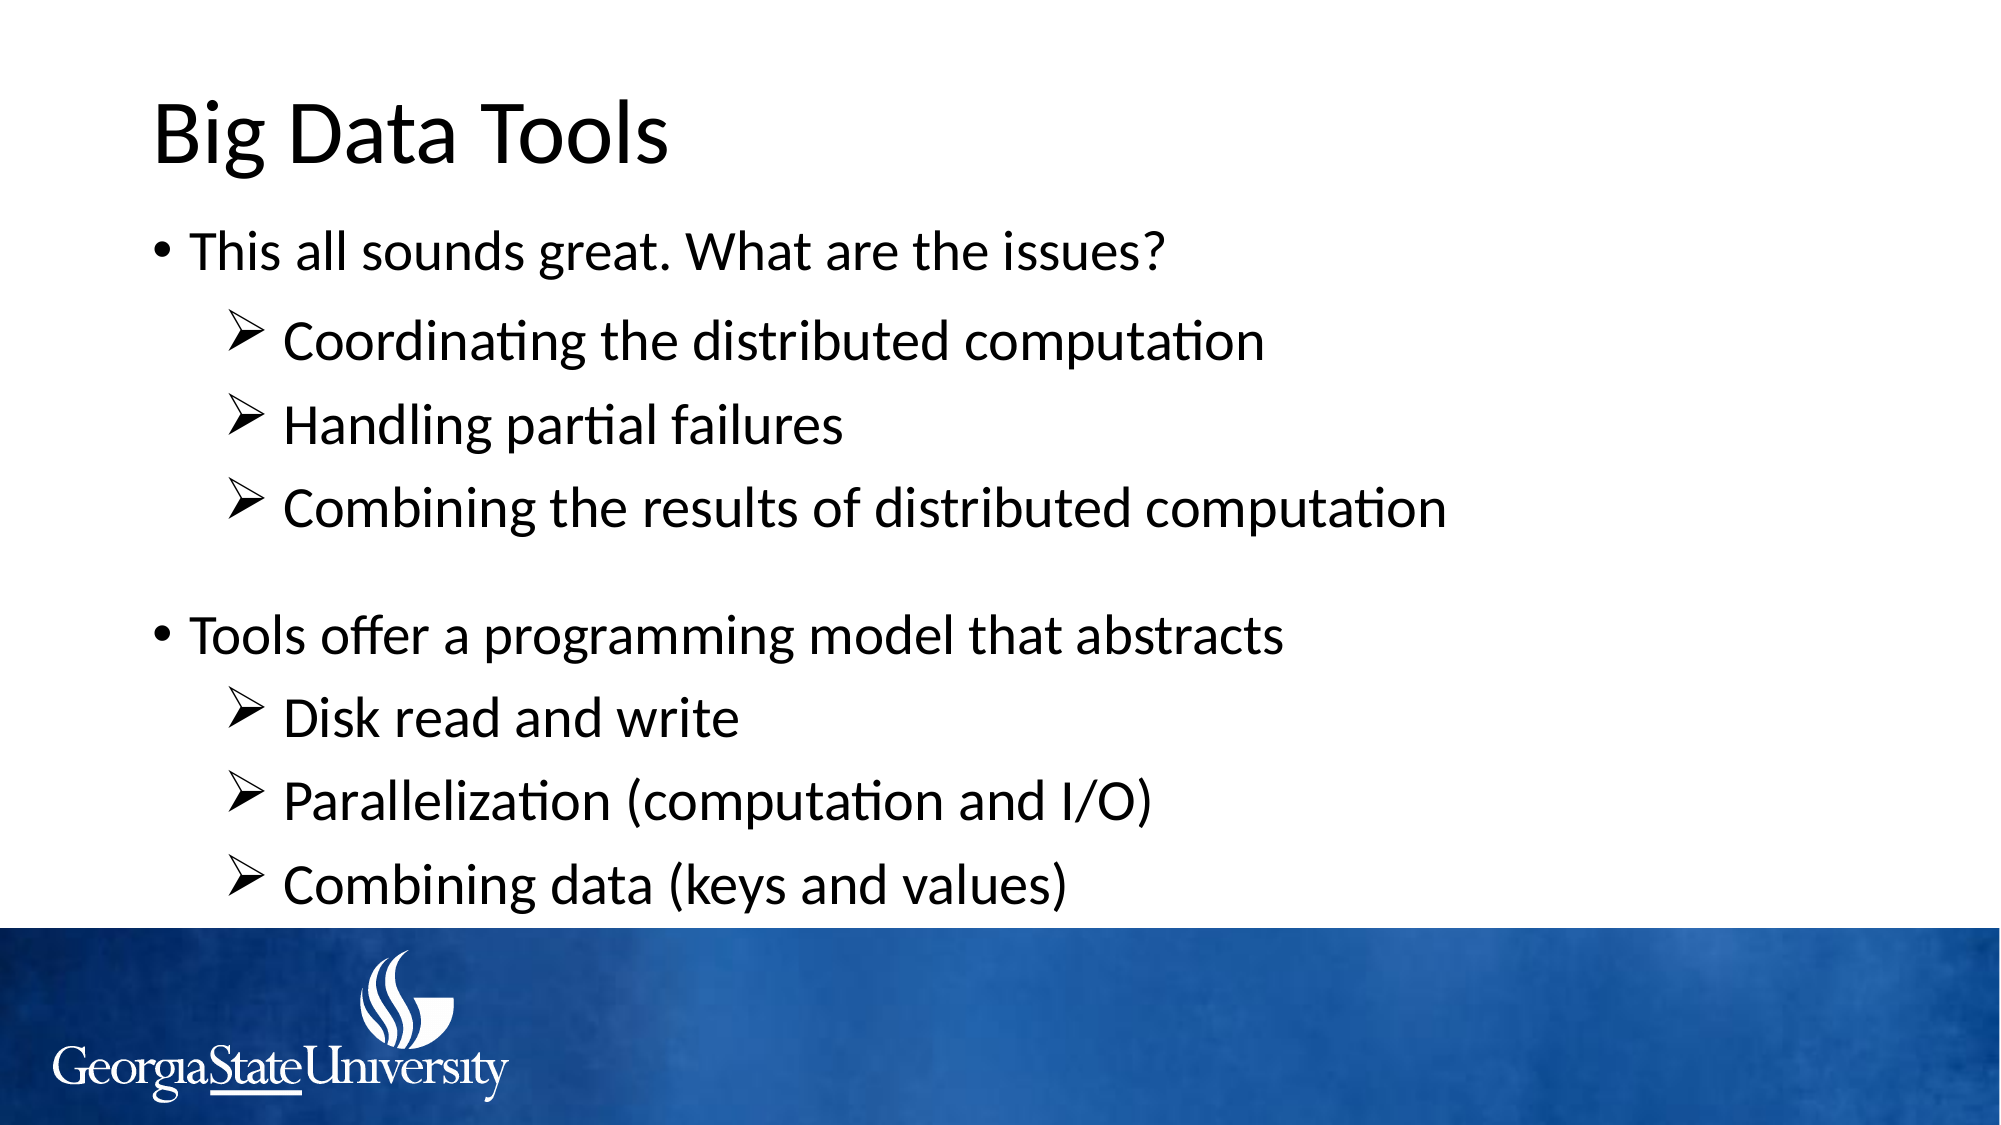

# Big Data Tools
This all sounds great. What are the issues?
 Coordinating the distributed computation
 Handling partial failures
 Combining the results of distributed computation
Tools offer a programming model that abstracts
 Disk read and write
 Parallelization (computation and I/O)
 Combining data (keys and values)